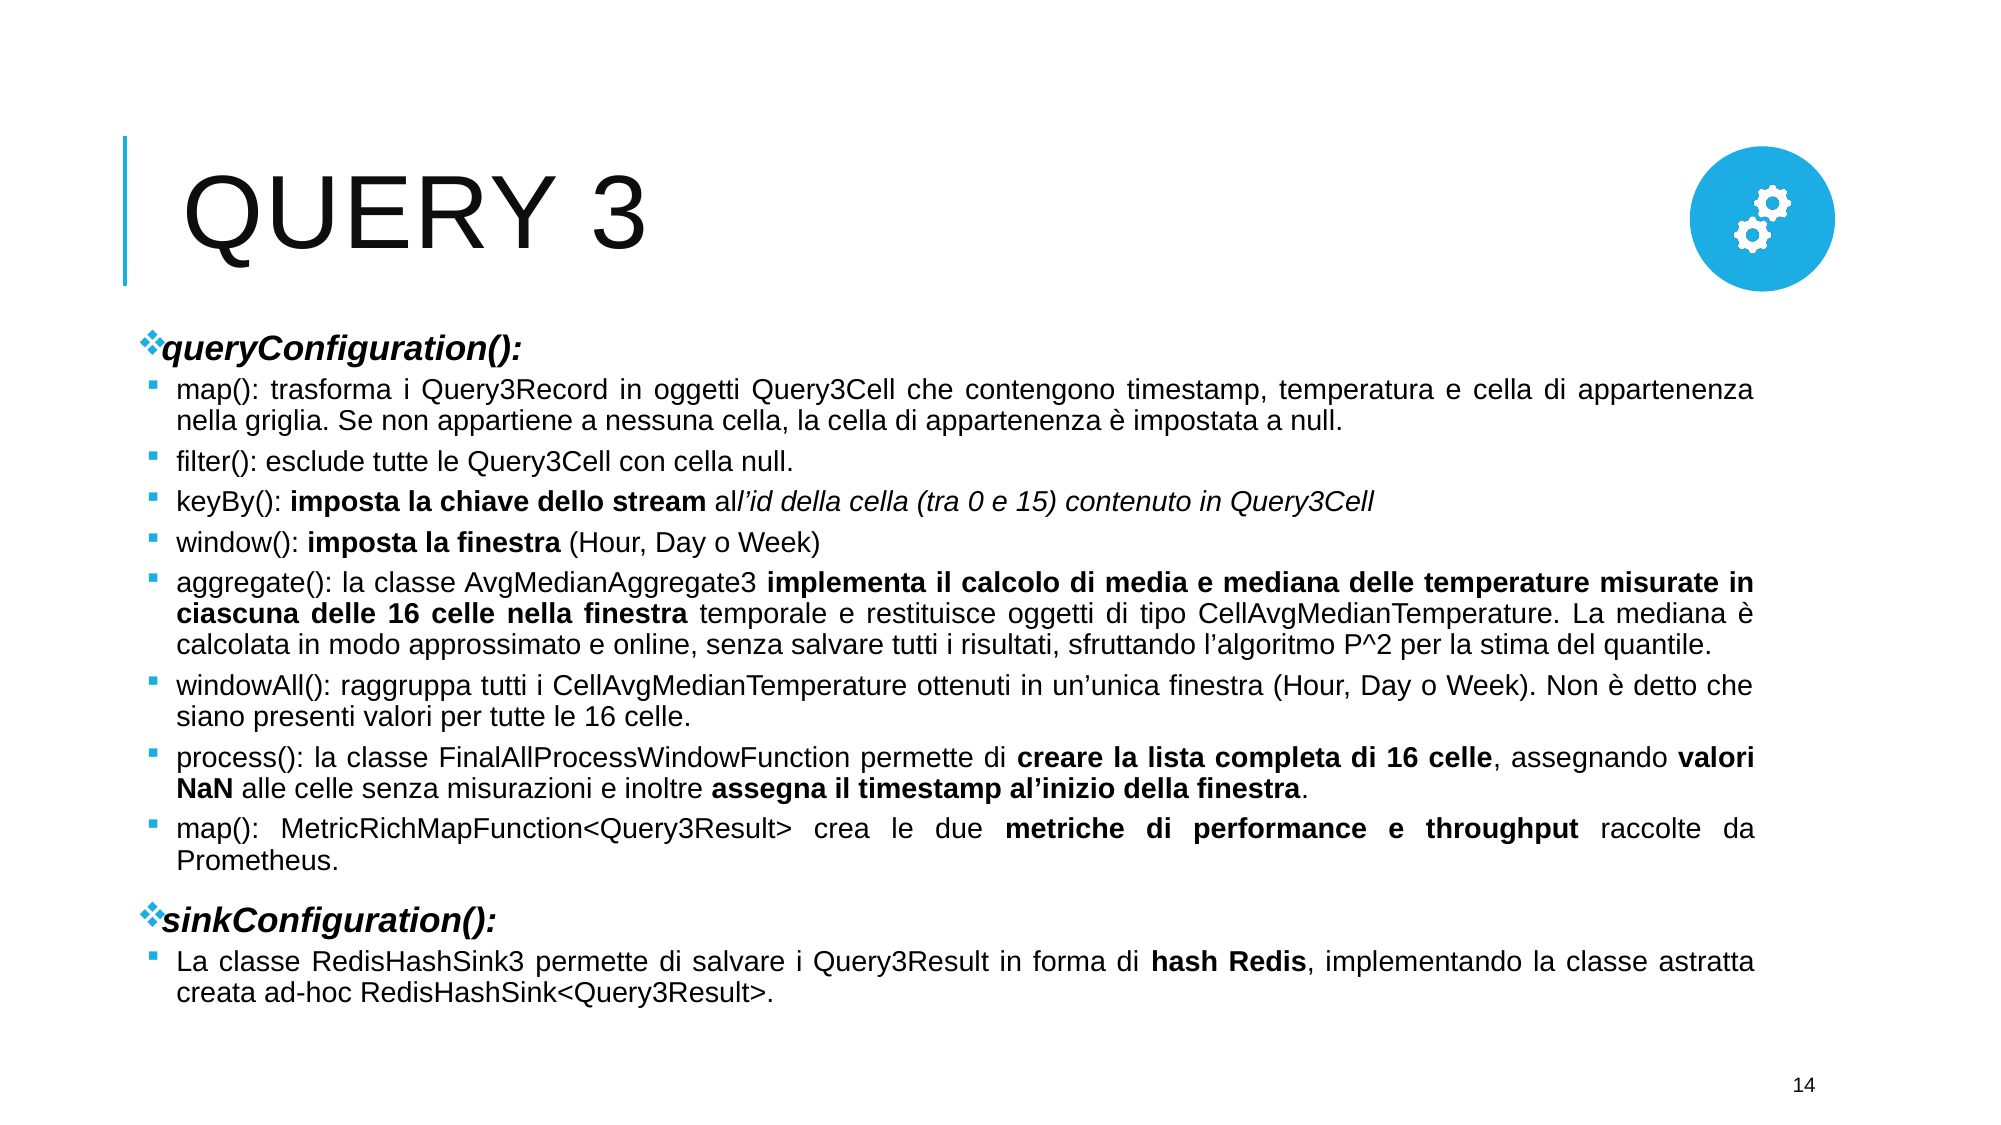

# Query 3

queryConfiguration():
map(): trasforma i Query3Record in oggetti Query3Cell che contengono timestamp, temperatura e cella di appartenenza nella griglia. Se non appartiene a nessuna cella, la cella di appartenenza è impostata a null.
filter(): esclude tutte le Query3Cell con cella null.
keyBy(): imposta la chiave dello stream all’id della cella (tra 0 e 15) contenuto in Query3Cell
window(): imposta la finestra (Hour, Day o Week)
aggregate(): la classe AvgMedianAggregate3 implementa il calcolo di media e mediana delle temperature misurate in ciascuna delle 16 celle nella finestra temporale e restituisce oggetti di tipo CellAvgMedianTemperature. La mediana è calcolata in modo approssimato e online, senza salvare tutti i risultati, sfruttando l’algoritmo P^2 per la stima del quantile.
windowAll(): raggruppa tutti i CellAvgMedianTemperature ottenuti in un’unica finestra (Hour, Day o Week). Non è detto che siano presenti valori per tutte le 16 celle.
process(): la classe FinalAllProcessWindowFunction permette di creare la lista completa di 16 celle, assegnando valori NaN alle celle senza misurazioni e inoltre assegna il timestamp al’inizio della finestra.
map(): MetricRichMapFunction<Query3Result> crea le due metriche di performance e throughput raccolte da Prometheus.
sinkConfiguration():
La classe RedisHashSink3 permette di salvare i Query3Result in forma di hash Redis, implementando la classe astratta creata ad-hoc RedisHashSink<Query3Result>.

14